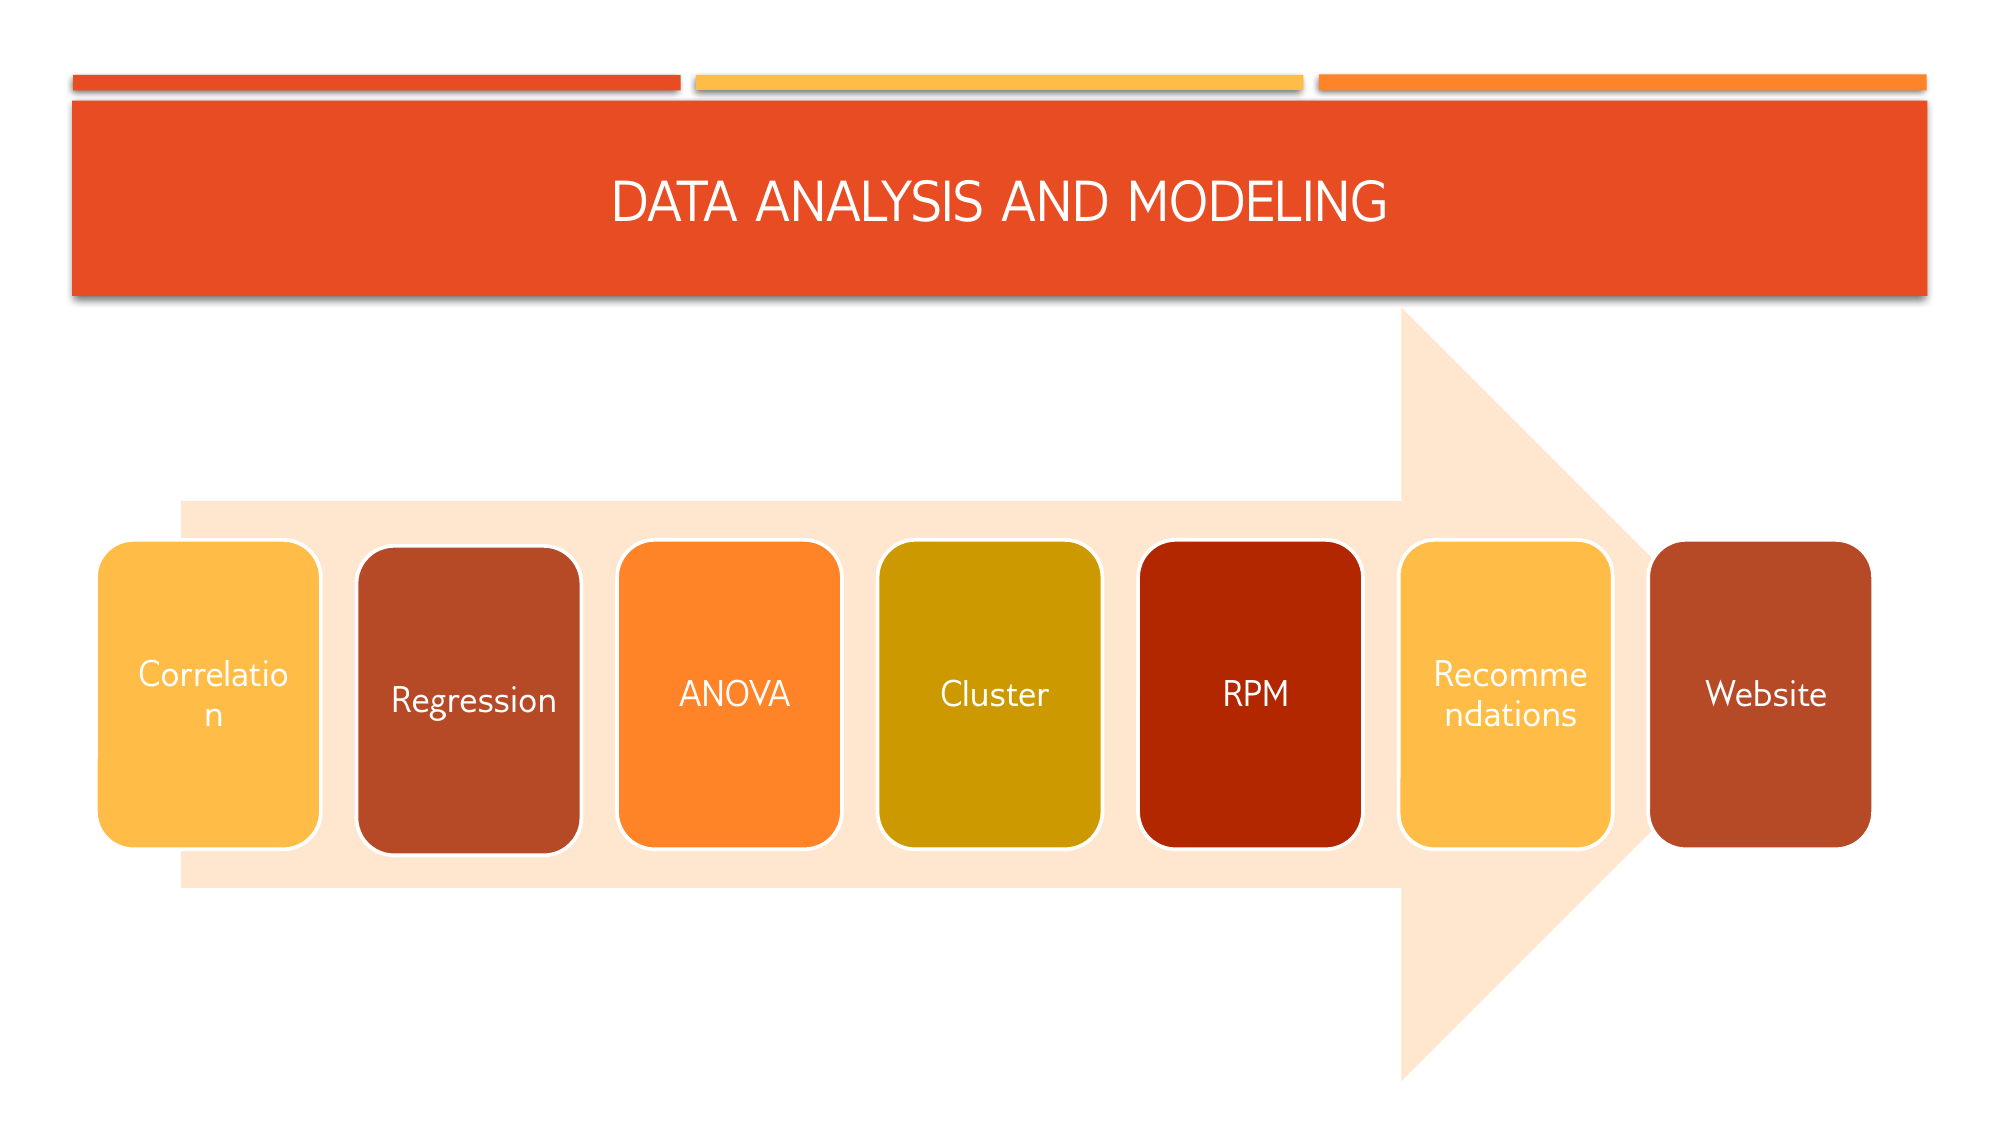

# Data ANALYSIS AND MODELING
Correlation
Regression
ANOVA
Cluster
RPM
Recommendations
Website